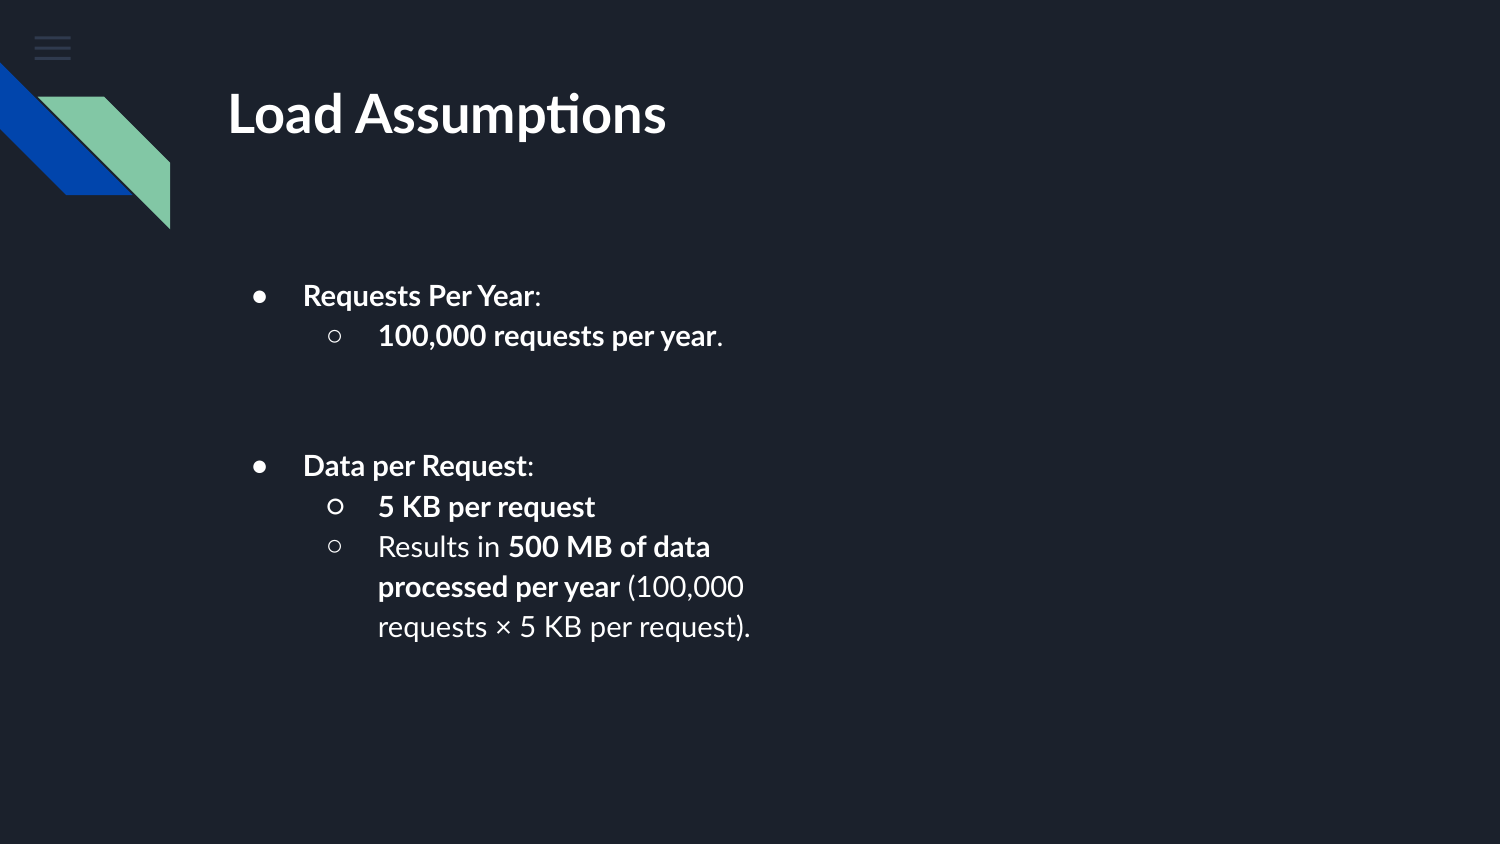

# Load Assumptions
Requests Per Year:
100,000 requests per year.

Data per Request:
5 KB per request
Results in 500 MB of data processed per year (100,000 requests × 5 KB per request).